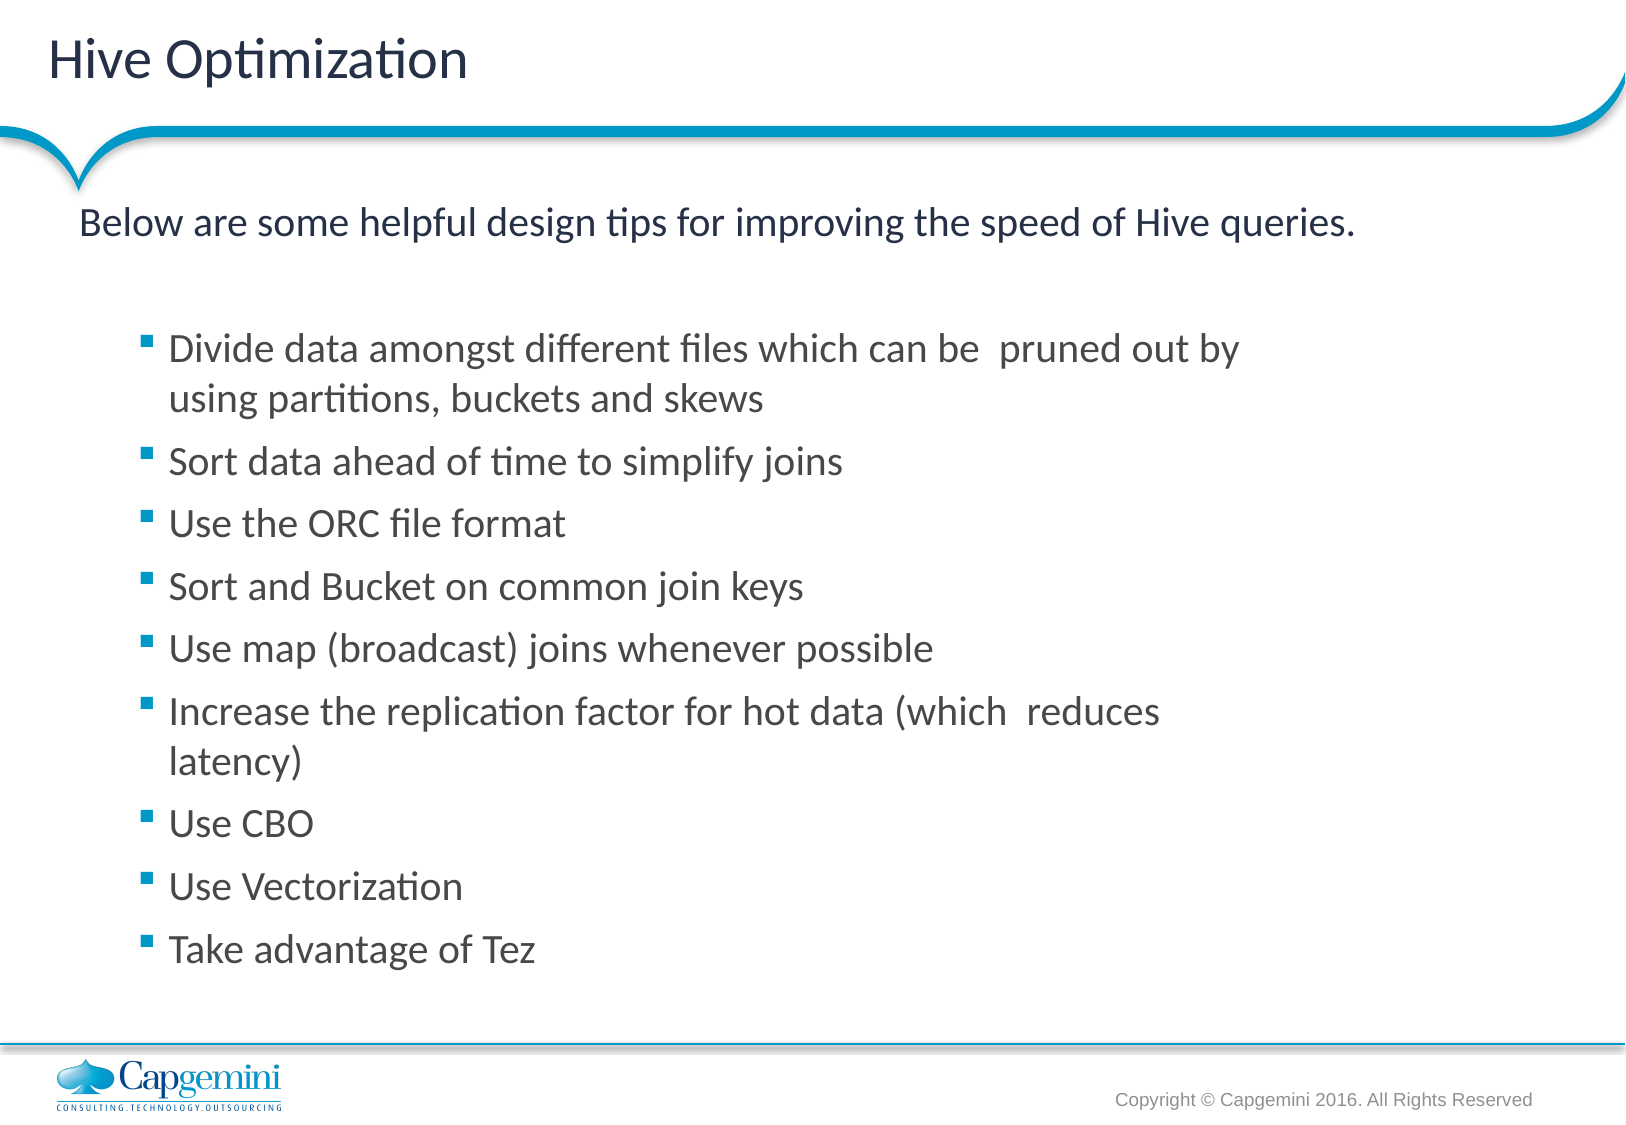

# Hive Optimization
Below are some helpful design tips for improving the speed of Hive queries.

Divide data amongst diﬀerent ﬁles which can be  pruned out by using partitions, buckets and skews
Sort data ahead of time to simplify joins
Use the ORC ﬁle format
Sort and Bucket on common join keys
Use map (broadcast) joins whenever possible
Increase the replication factor for hot data (which  reduces latency)
Use CBO
Use Vectorization
Take advantage of Tez